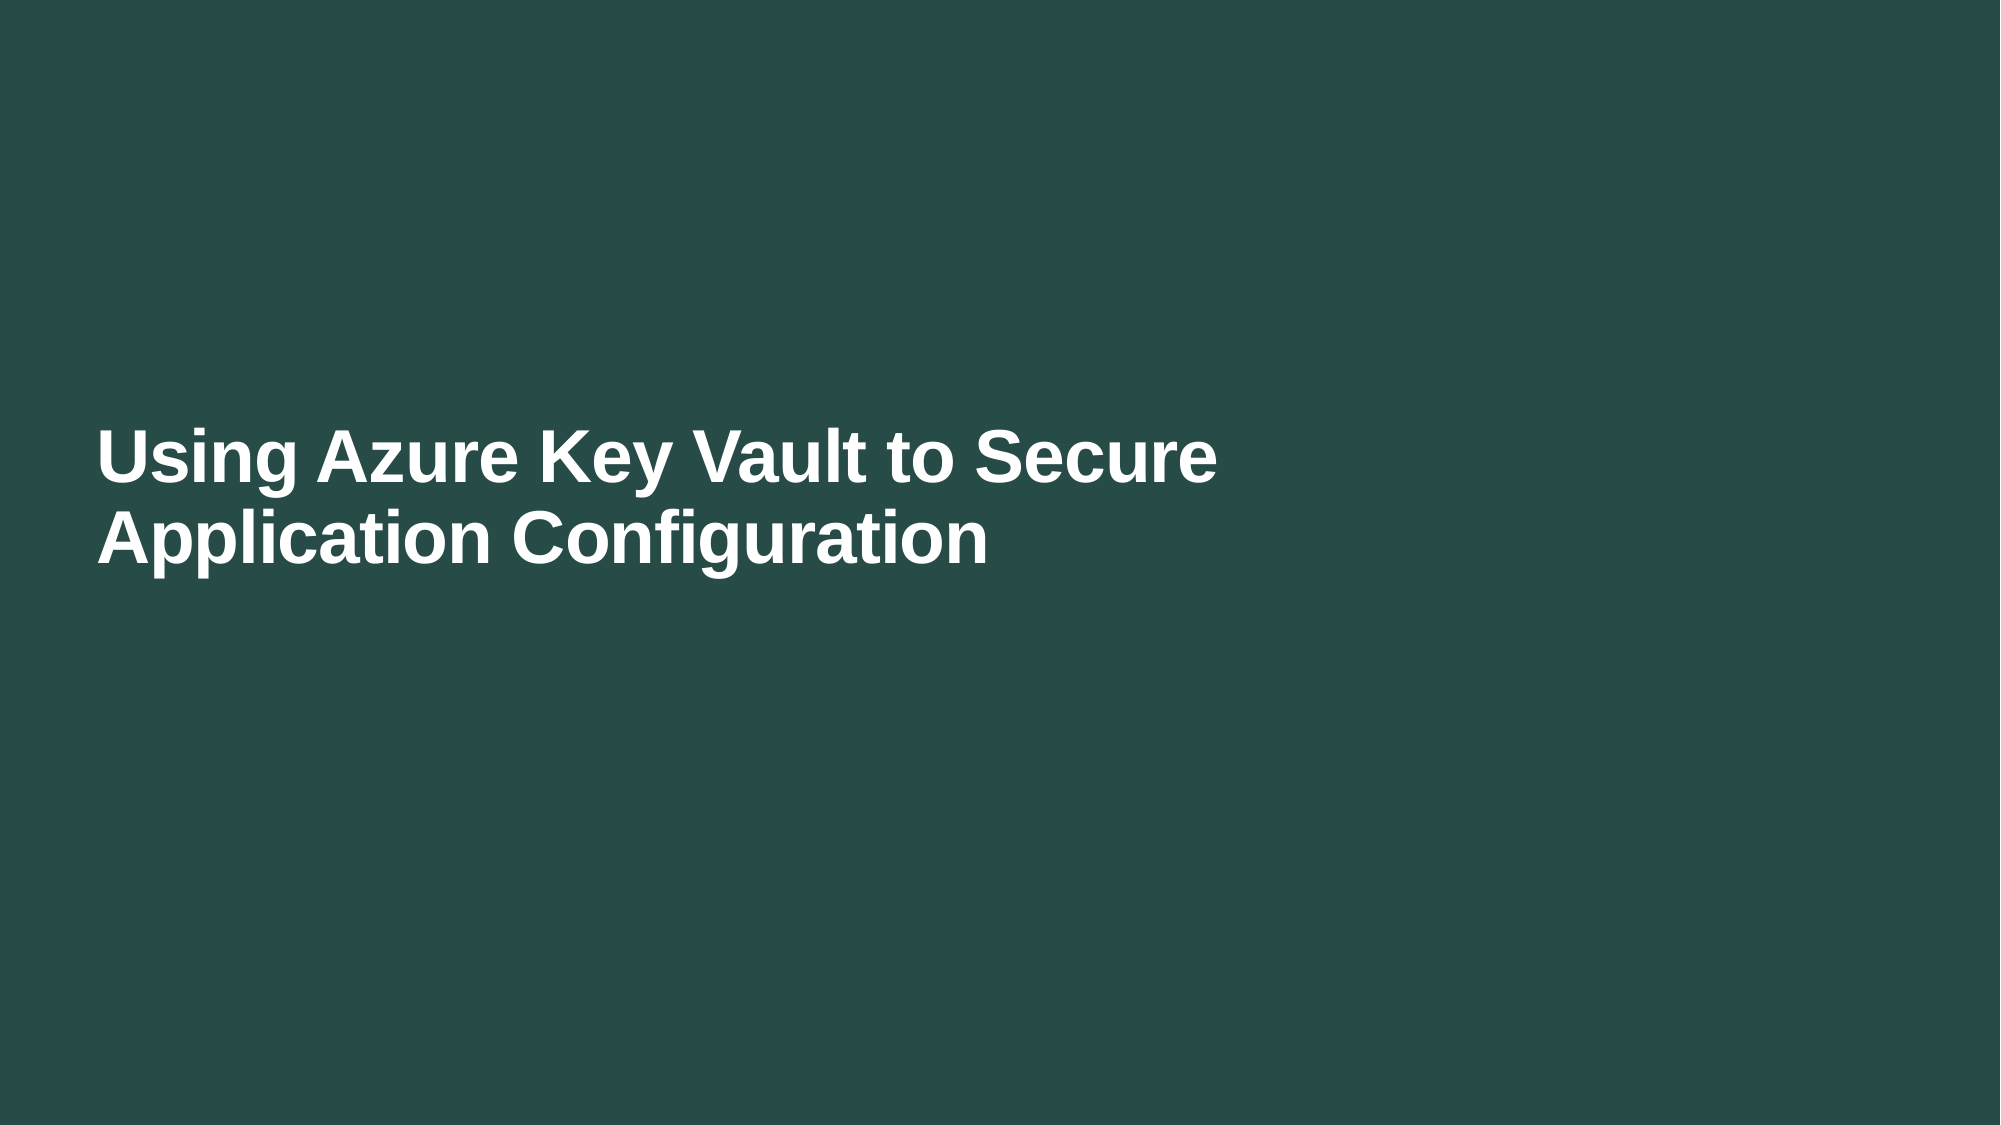

# Using Azure Key Vault to Secure Application Configuration